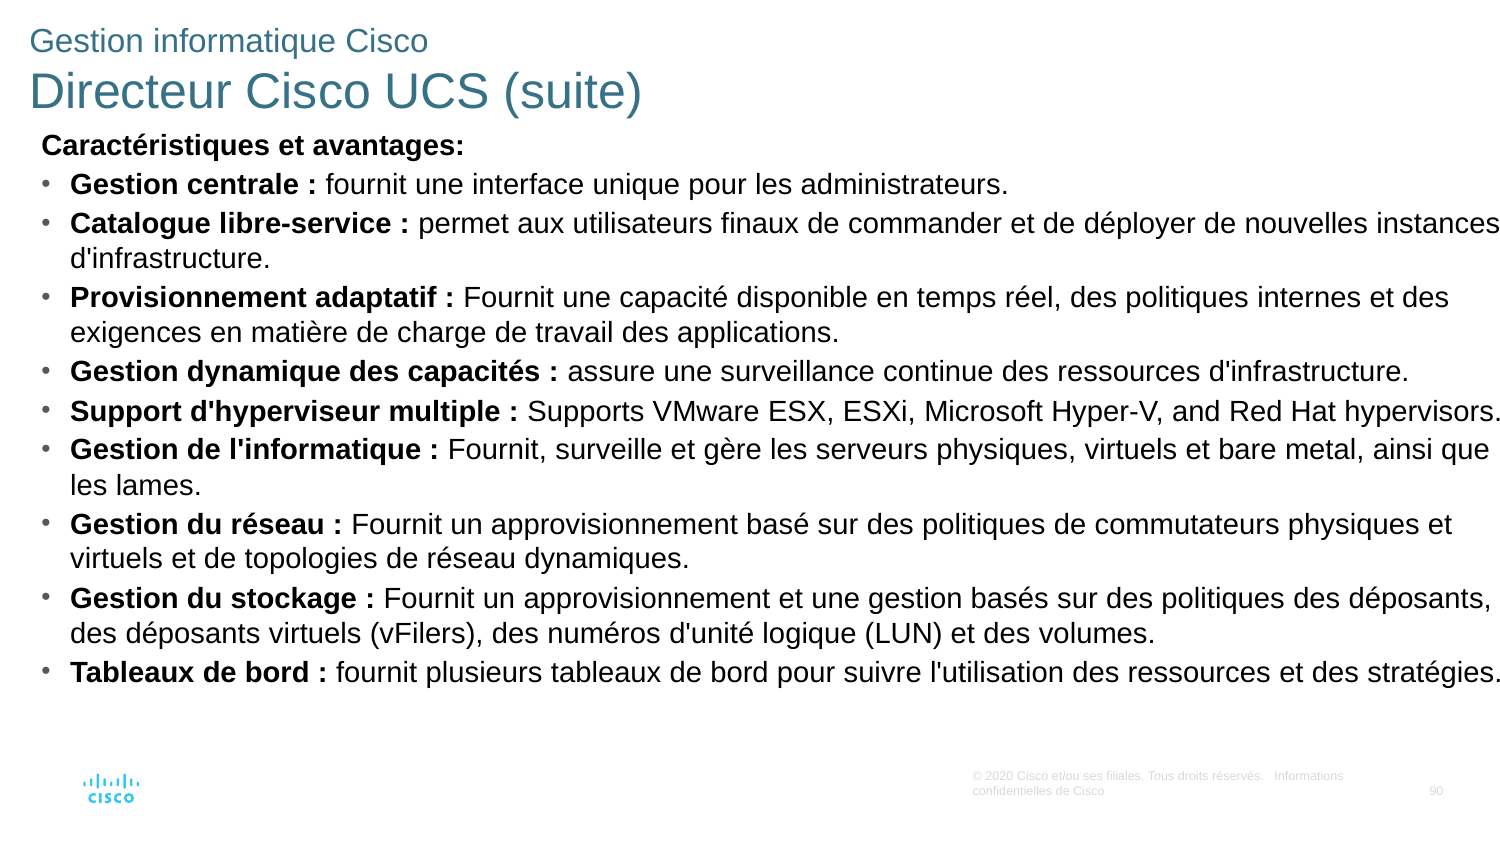

# Gestion informatique Cisco Directeur Cisco UCS (suite)
Caractéristiques et avantages:
Gestion centrale : fournit une interface unique pour les administrateurs.
Catalogue libre-service : permet aux utilisateurs finaux de commander et de déployer de nouvelles instances d'infrastructure.
Provisionnement adaptatif : Fournit une capacité disponible en temps réel, des politiques internes et des exigences en matière de charge de travail des applications.
Gestion dynamique des capacités : assure une surveillance continue des ressources d'infrastructure.
Support d'hyperviseur multiple : Supports VMware ESX, ESXi, Microsoft Hyper-V, and Red Hat hypervisors.
Gestion de l'informatique : Fournit, surveille et gère les serveurs physiques, virtuels et bare metal, ainsi que les lames.
Gestion du réseau : Fournit un approvisionnement basé sur des politiques de commutateurs physiques et virtuels et de topologies de réseau dynamiques.
Gestion du stockage : Fournit un approvisionnement et une gestion basés sur des politiques des déposants, des déposants virtuels (vFilers), des numéros d'unité logique (LUN) et des volumes.
Tableaux de bord : fournit plusieurs tableaux de bord pour suivre l'utilisation des ressources et des stratégies.